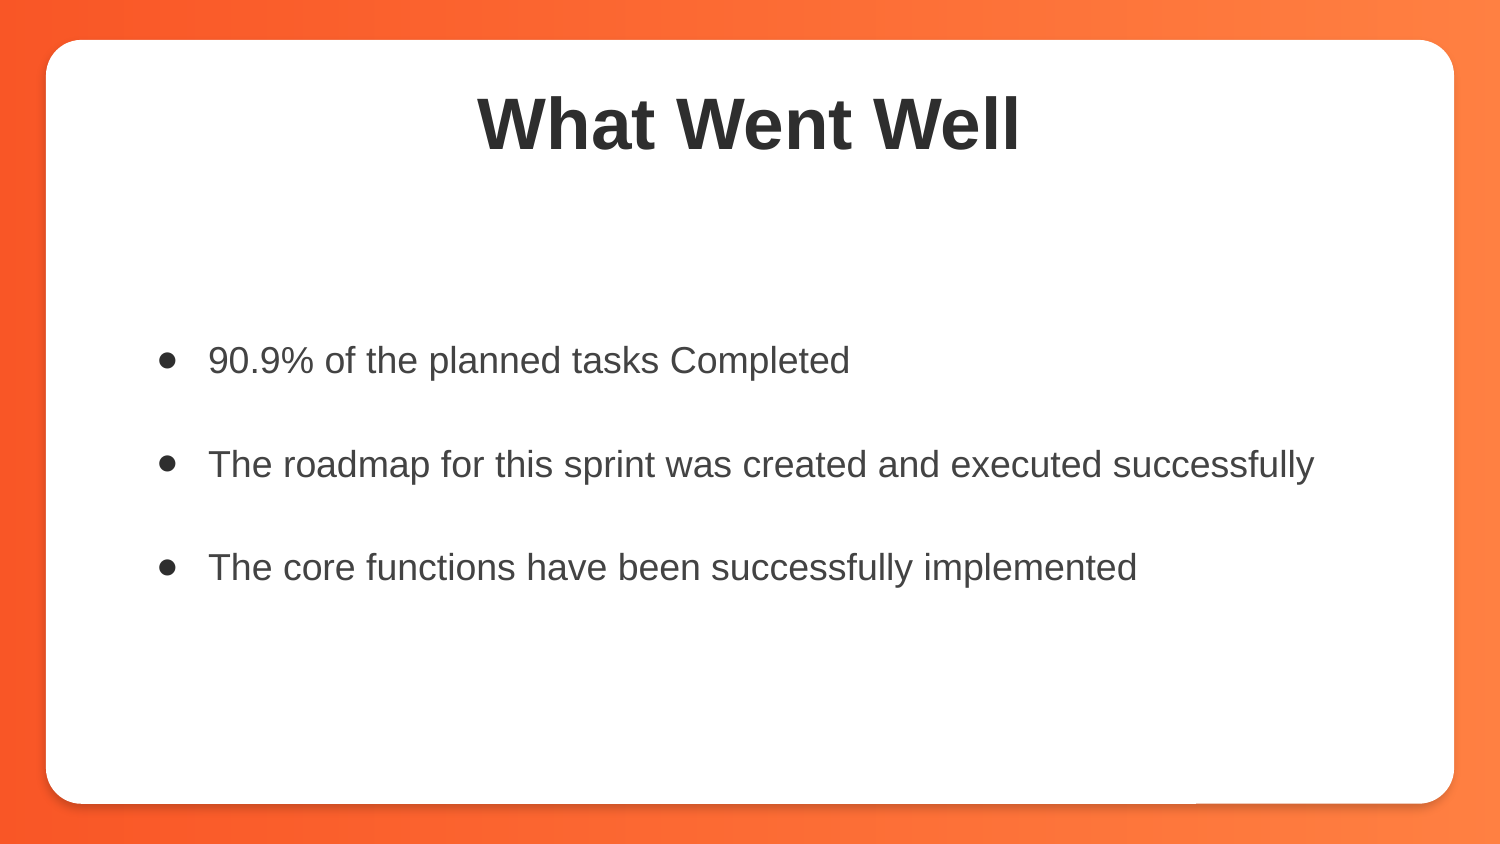

# What Went Well
90.9% of the planned tasks Completed

The roadmap for this sprint was created and executed successfully

The core functions have been successfully implemented